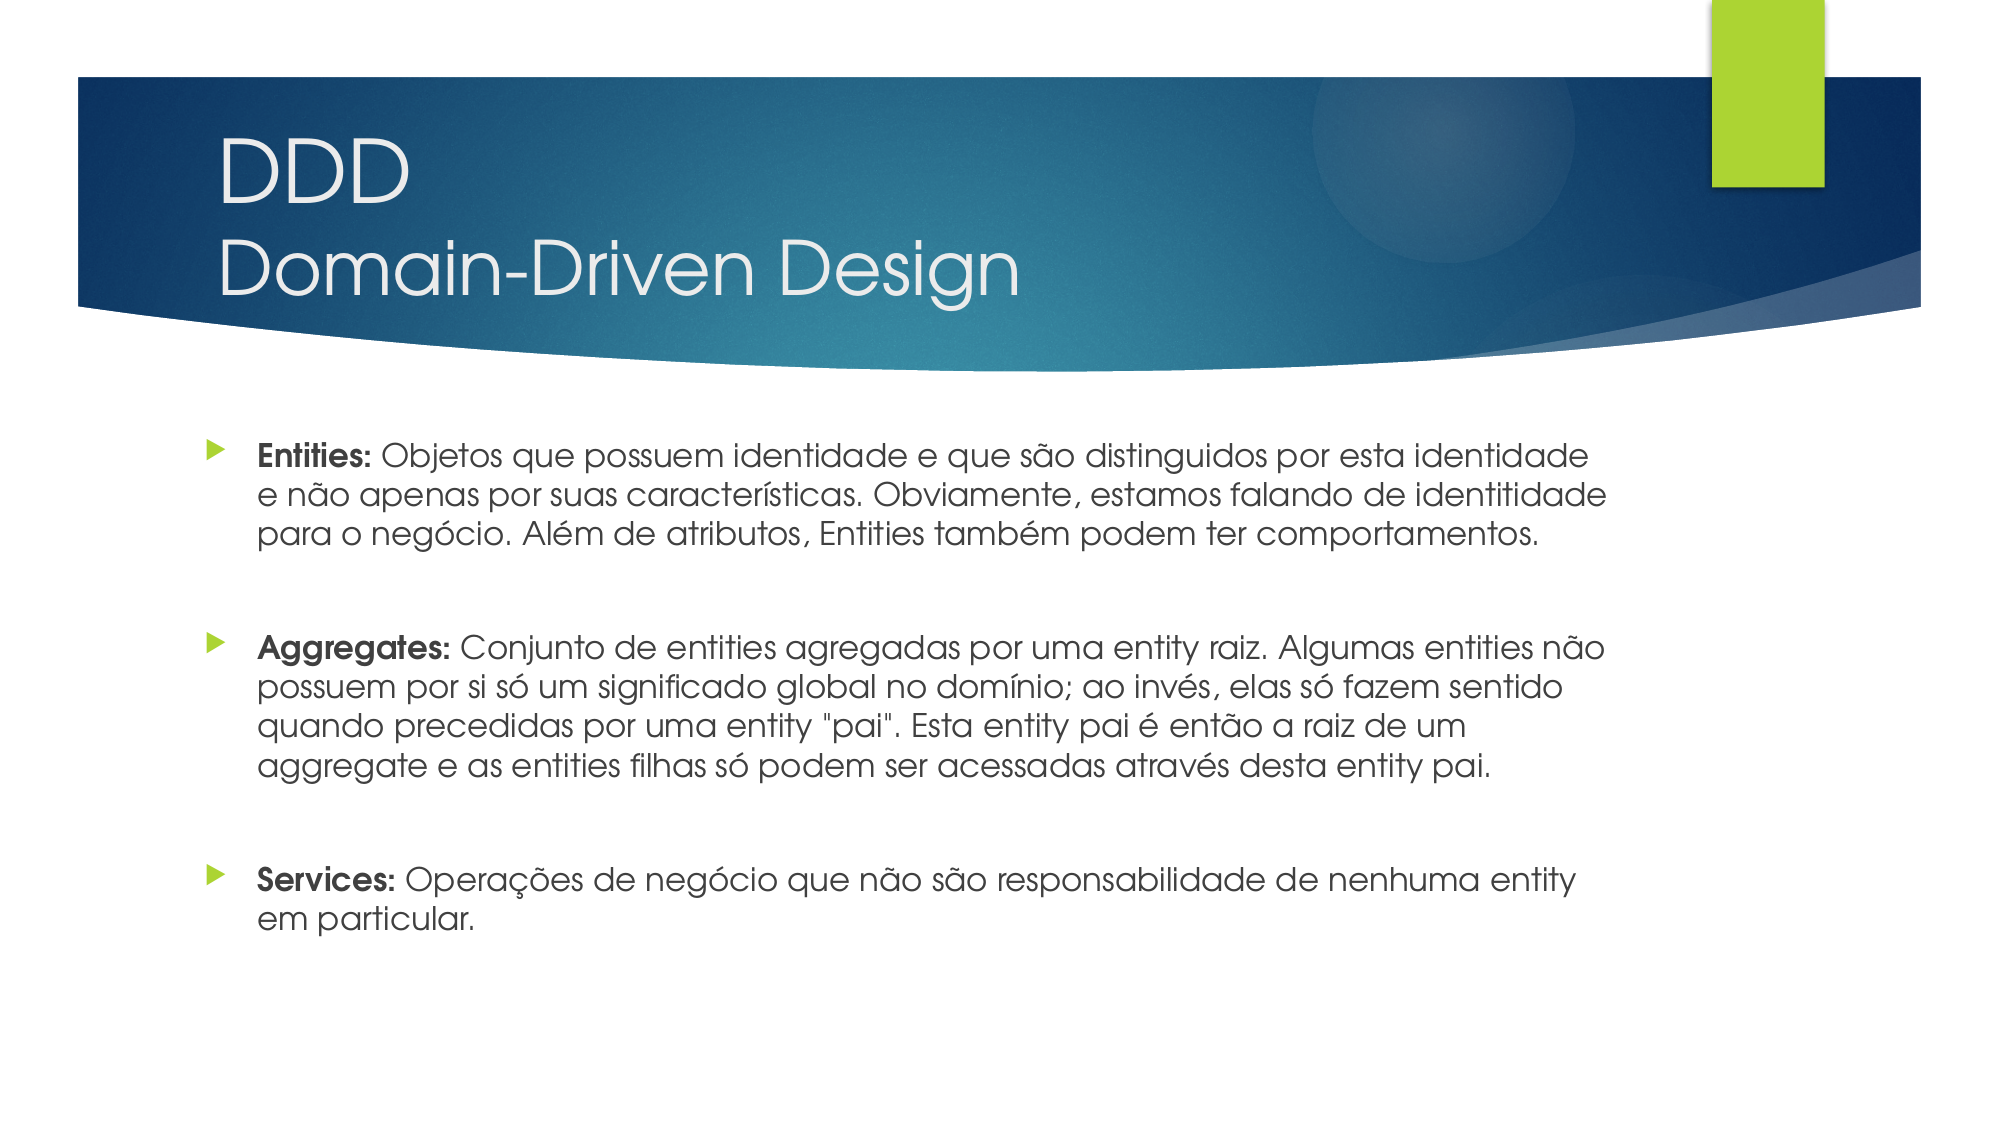

# DDD Domain-Driven Design
Entities: Objetos que possuem identidade e que são distinguidos por esta identidade e não apenas por suas características. Obviamente, estamos falando de identitidade para o negócio. Além de atributos, Entities também podem ter comportamentos.

Aggregates: Conjunto de entities agregadas por uma entity raiz. Algumas entities não possuem por si só um significado global no domínio; ao invés, elas só fazem sentido quando precedidas por uma entity "pai". Esta entity pai é então a raiz de um aggregate e as entities filhas só podem ser acessadas através desta entity pai.

Services: Operações de negócio que não são responsabilidade de nenhuma entity em particular.